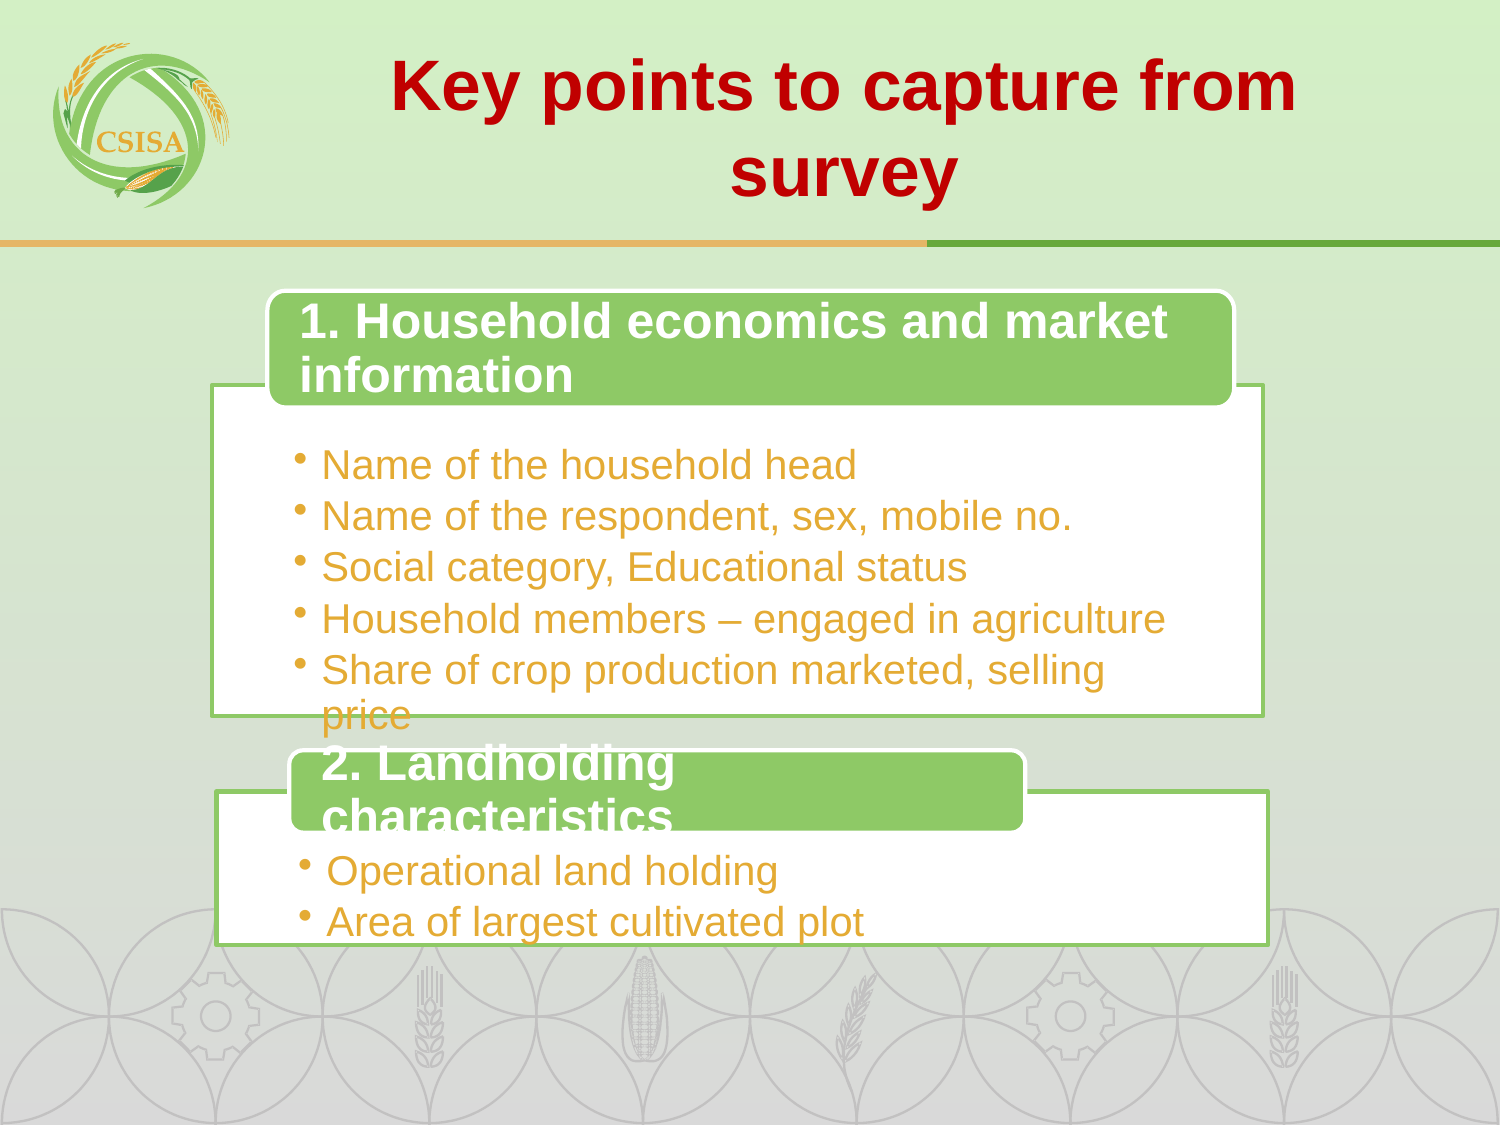

# Key points to capture from survey
1. Household economics and market information
Name of the household head
Name of the respondent, sex, mobile no.
Social category, Educational status
Household members – engaged in agriculture
Share of crop production marketed, selling price
2. Landholding characteristics
Operational land holding
Area of largest cultivated plot